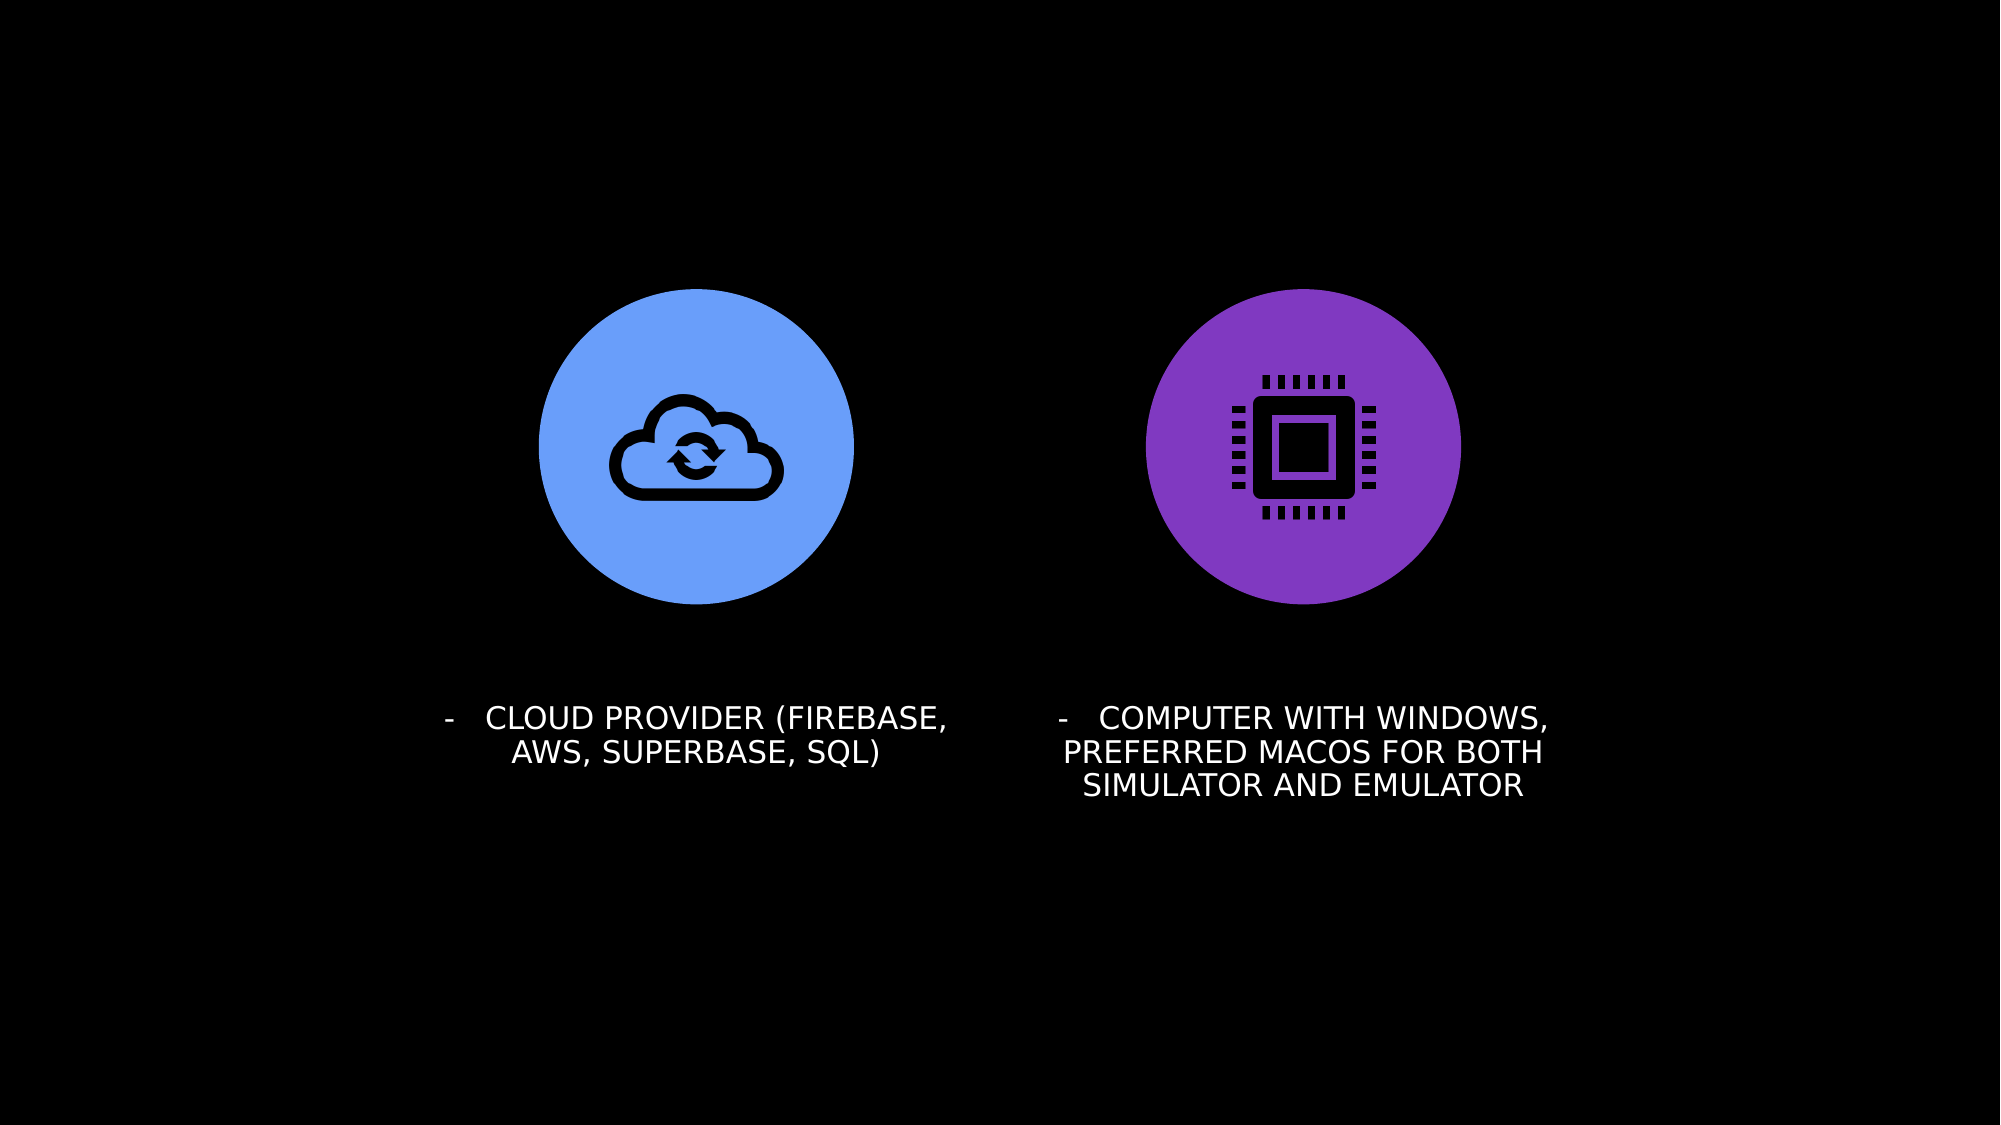

-   Cloud provider (firebase, AWS, superbase, SQL)
-   Computer with windows, preferred macOS for both simulator and emulator